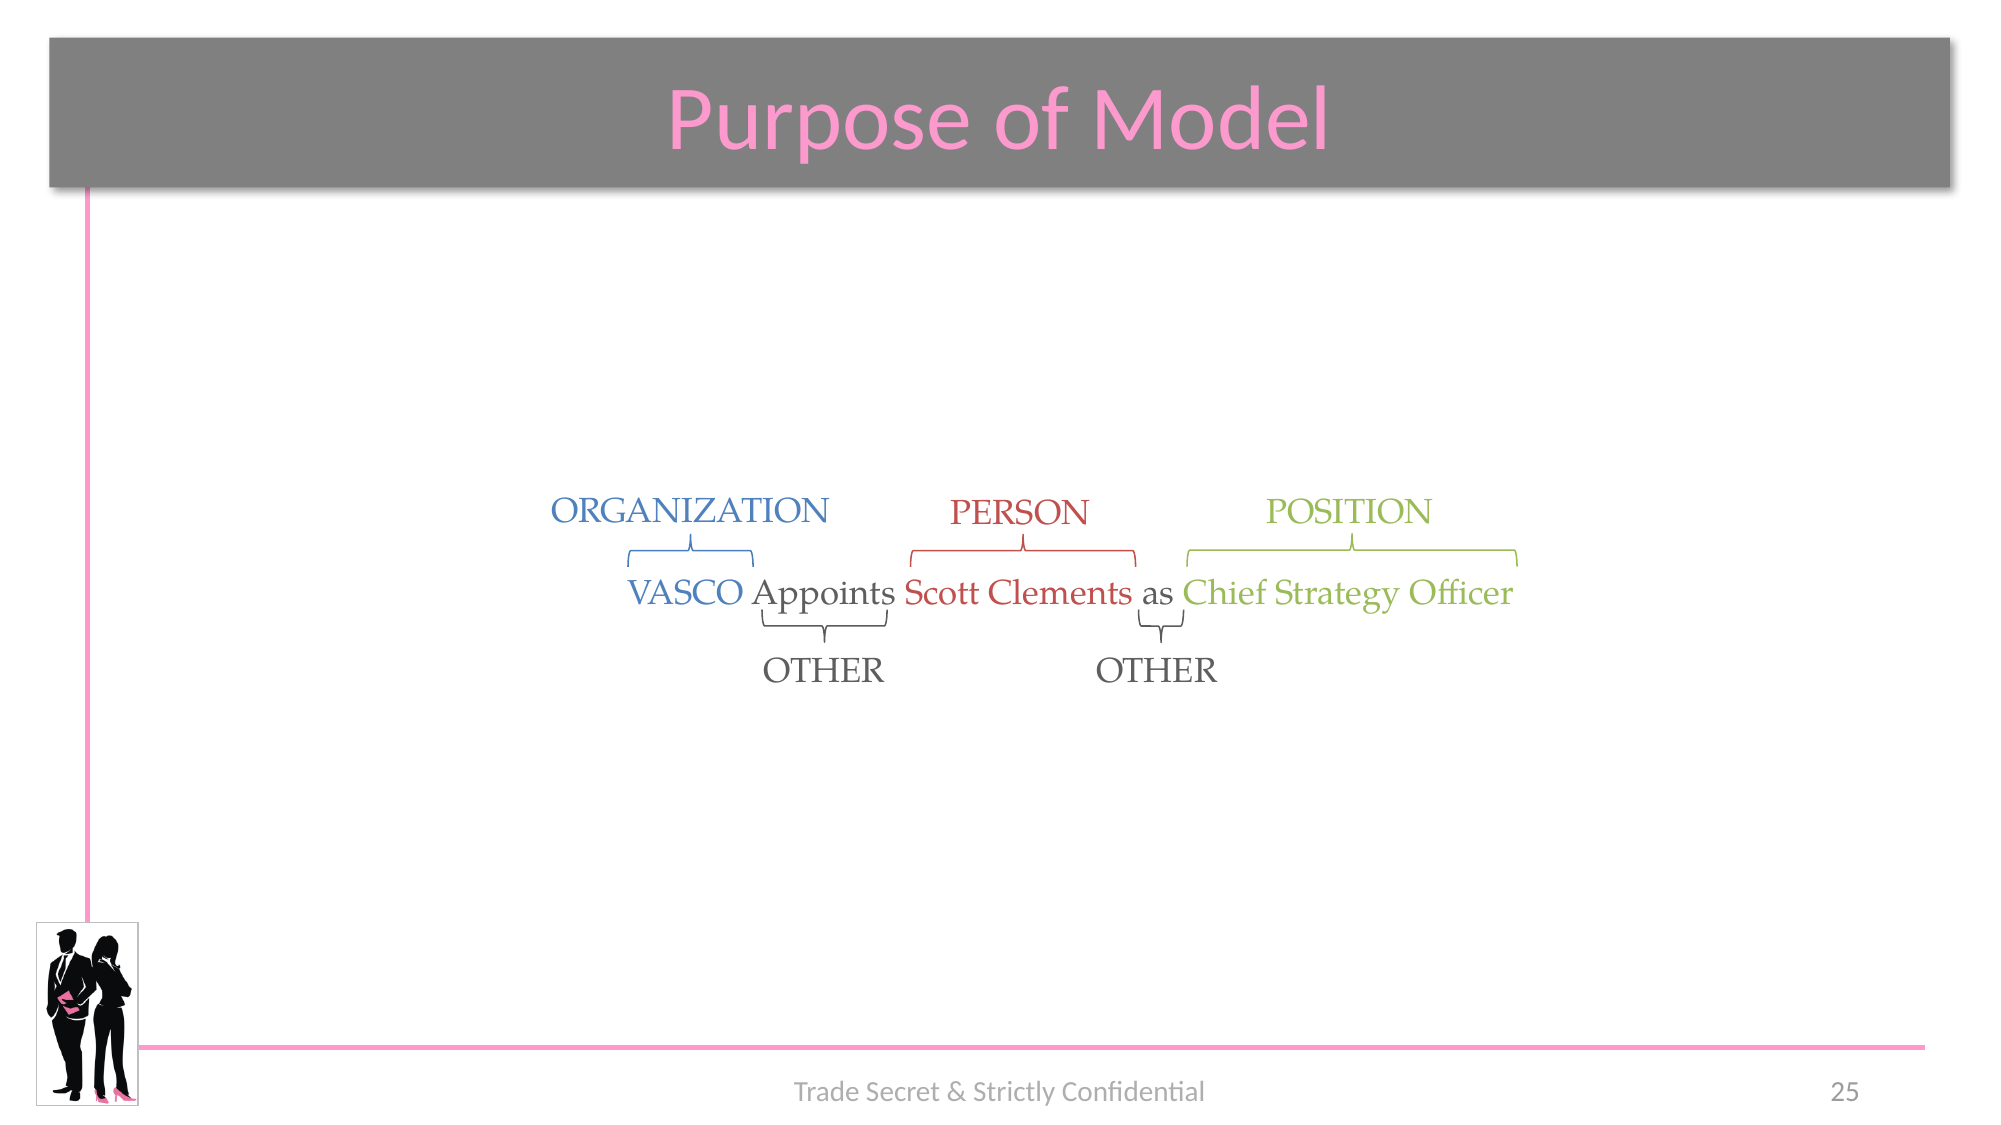

# Purpose of Model

ORGANIZATION
POSITION
PERSON

VASCO Appoints Scott Clements as Chief Strategy Officer

OTHER
OTHER